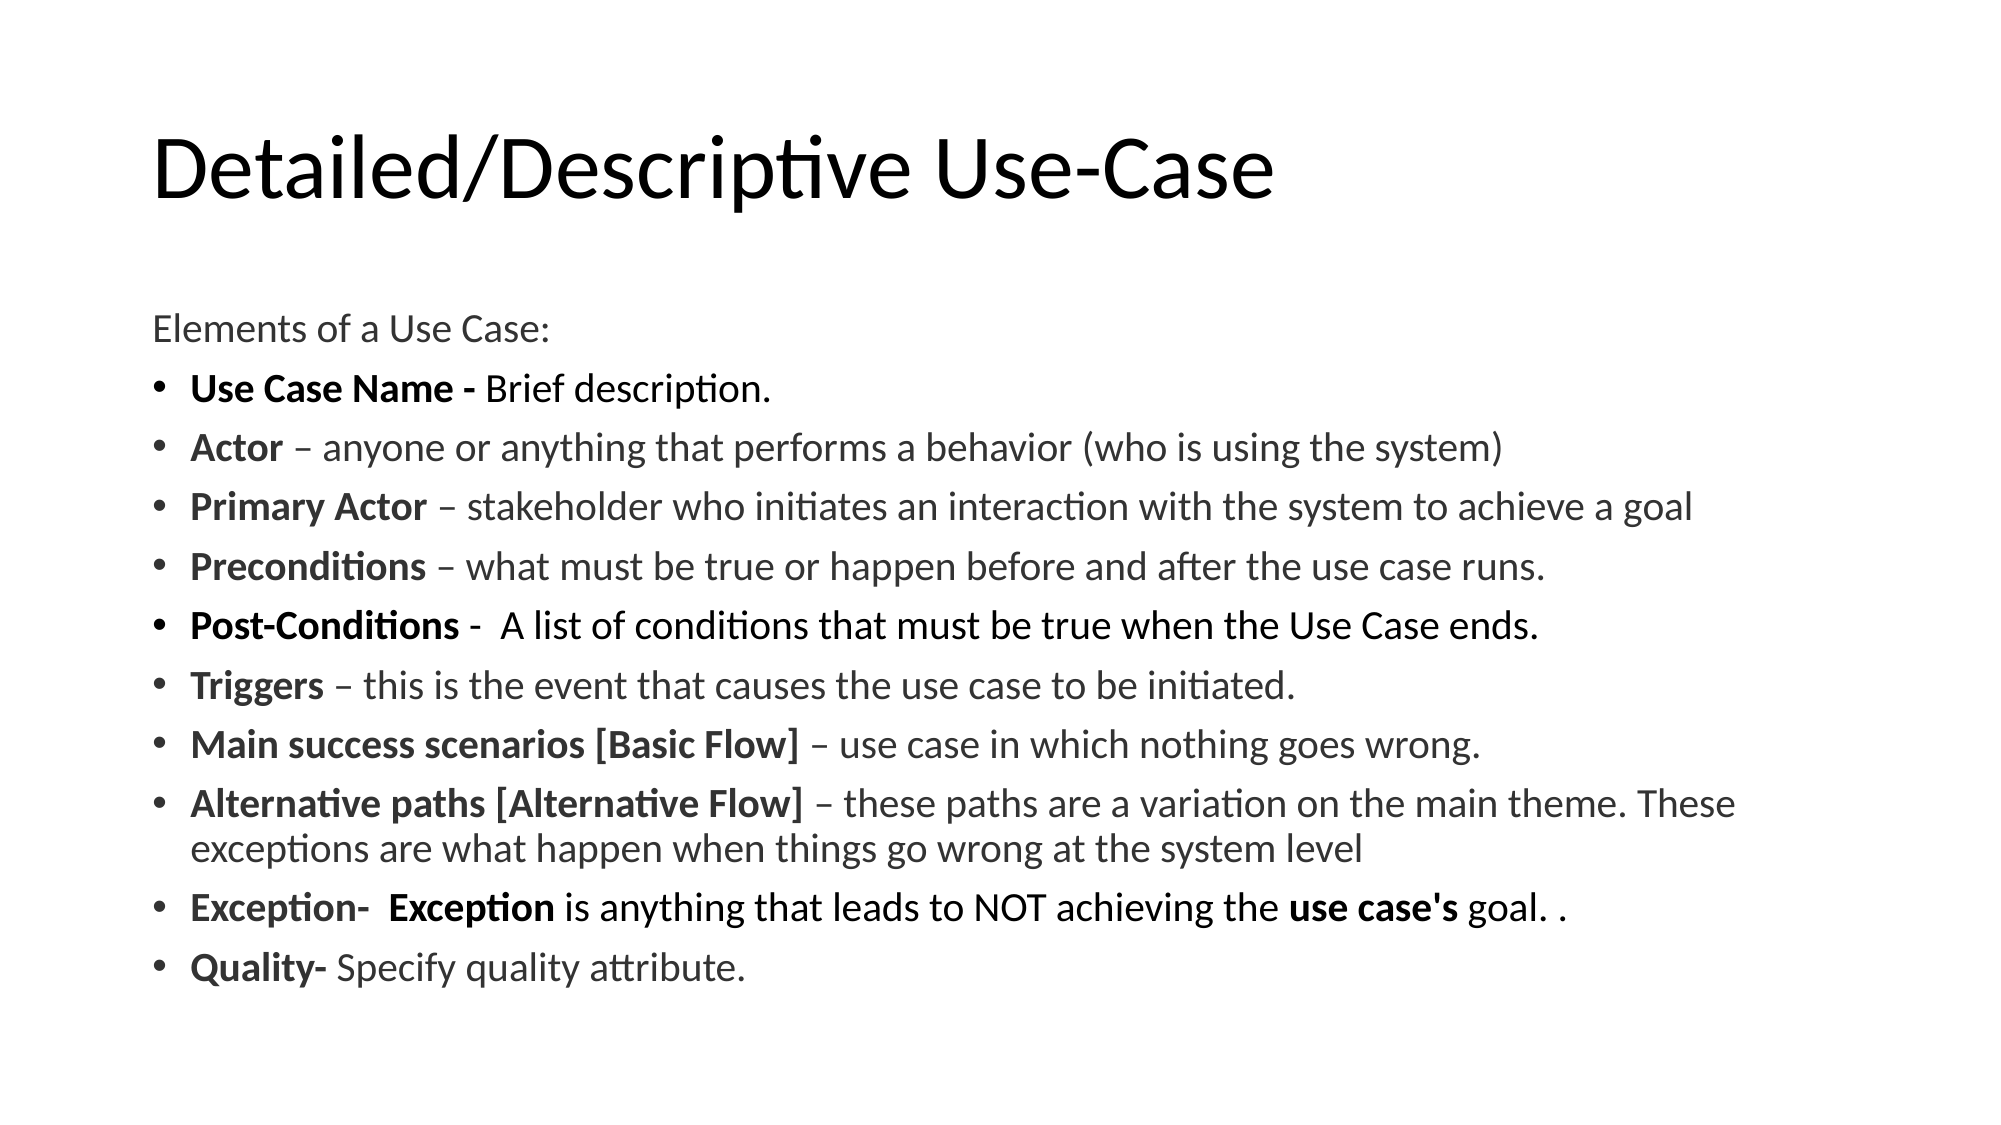

# Detailed/Descriptive Use-Case
Elements of a Use Case:
Use Case Name - Brief description.
Actor – anyone or anything that performs a behavior (who is using the system)
Primary Actor – stakeholder who initiates an interaction with the system to achieve a goal
Preconditions – what must be true or happen before and after the use case runs.
Post-Conditions -  A list of conditions that must be true when the Use Case ends.
Triggers – this is the event that causes the use case to be initiated.
Main success scenarios [Basic Flow] – use case in which nothing goes wrong.
Alternative paths [Alternative Flow] – these paths are a variation on the main theme. These exceptions are what happen when things go wrong at the system level
Exception-  Exception is anything that leads to NOT achieving the use case's goal. .
Quality- Specify quality attribute.